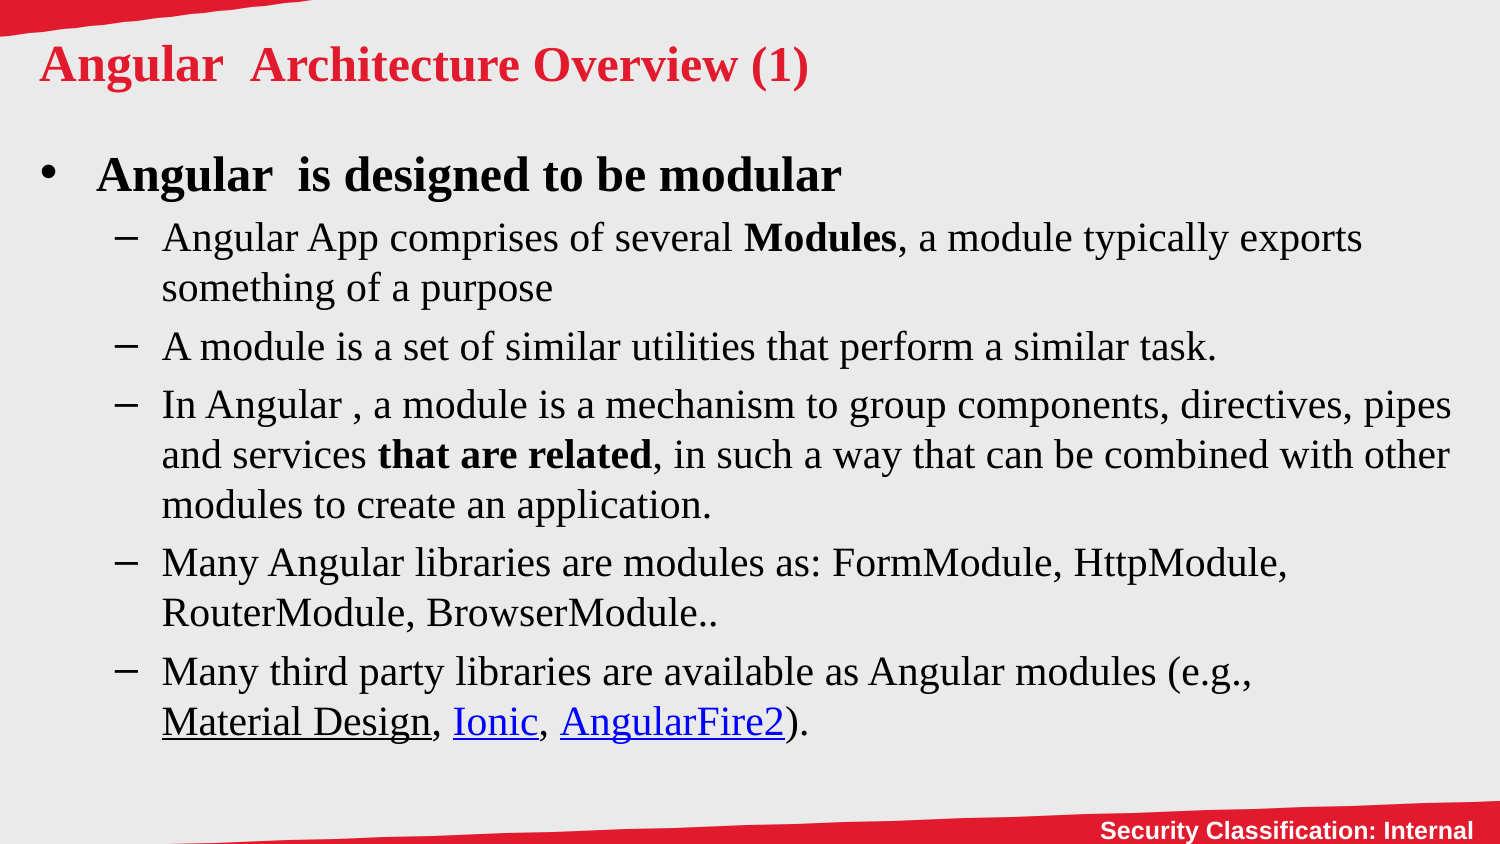

# Angular  Architecture Overview (1)
Angular  is designed to be modular
Angular App comprises of several Modules, a module typically exports something of a purpose
A module is a set of similar utilities that perform a similar task.
In Angular , a module is a mechanism to group components, directives, pipes and services that are related, in such a way that can be combined with other modules to create an application.
Many Angular libraries are modules as: FormModule, HttpModule, RouterModule, BrowserModule..
Many third party libraries are available as Angular modules (e.g., Material Design, Ionic, AngularFire2).